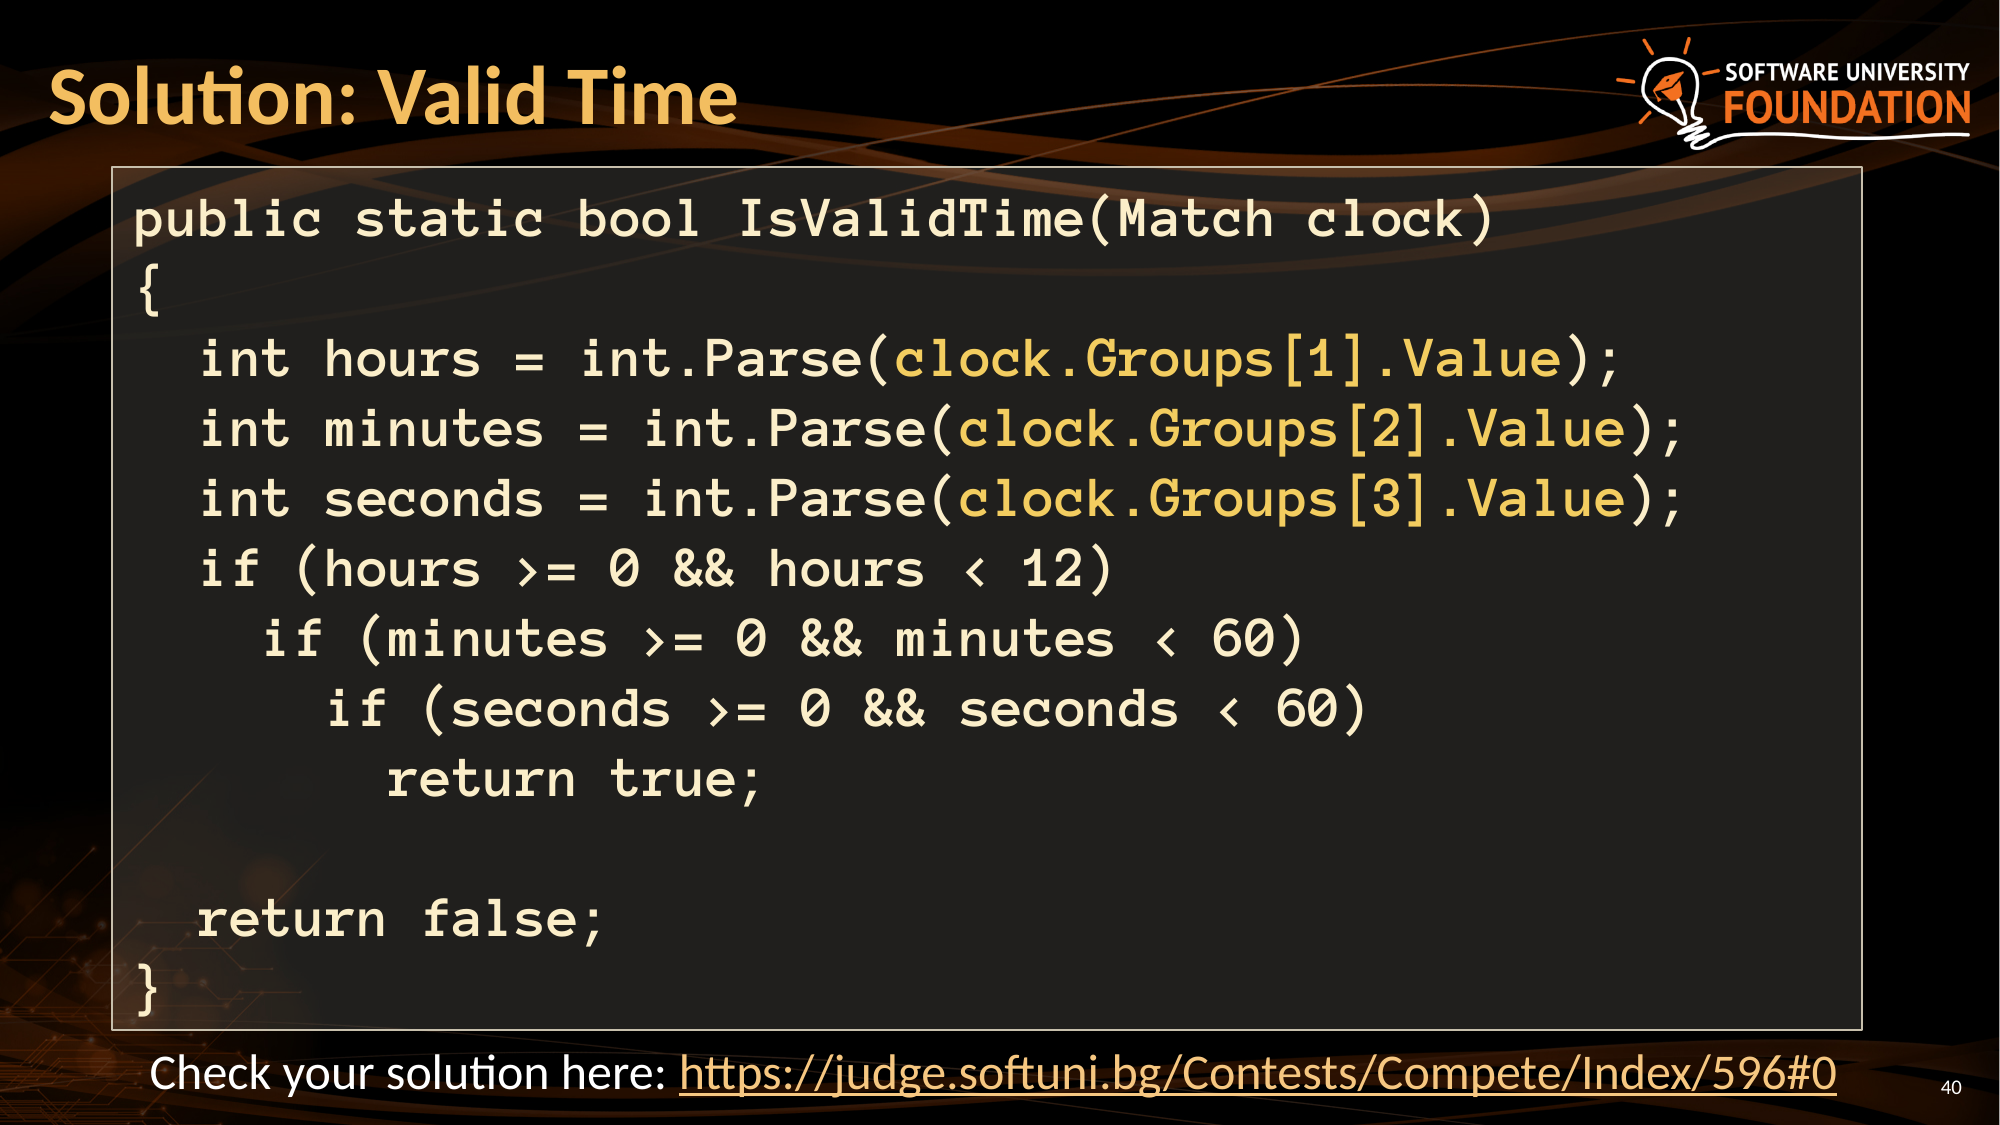

# Solution: Valid Time
public static bool IsValidTime(Match clock)
{
  int hours = int.Parse(clock.Groups[1].Value);
  int minutes = int.Parse(clock.Groups[2].Value);
  int seconds = int.Parse(clock.Groups[3].Value);
  if (hours >= 0 && hours < 12)
    if (minutes >= 0 && minutes < 60)
      if (seconds >= 0 && seconds < 60)
        return true;

  return false;
}
Check your solution here: https://judge.softuni.bg/Contests/Compete/Index/596#0
40